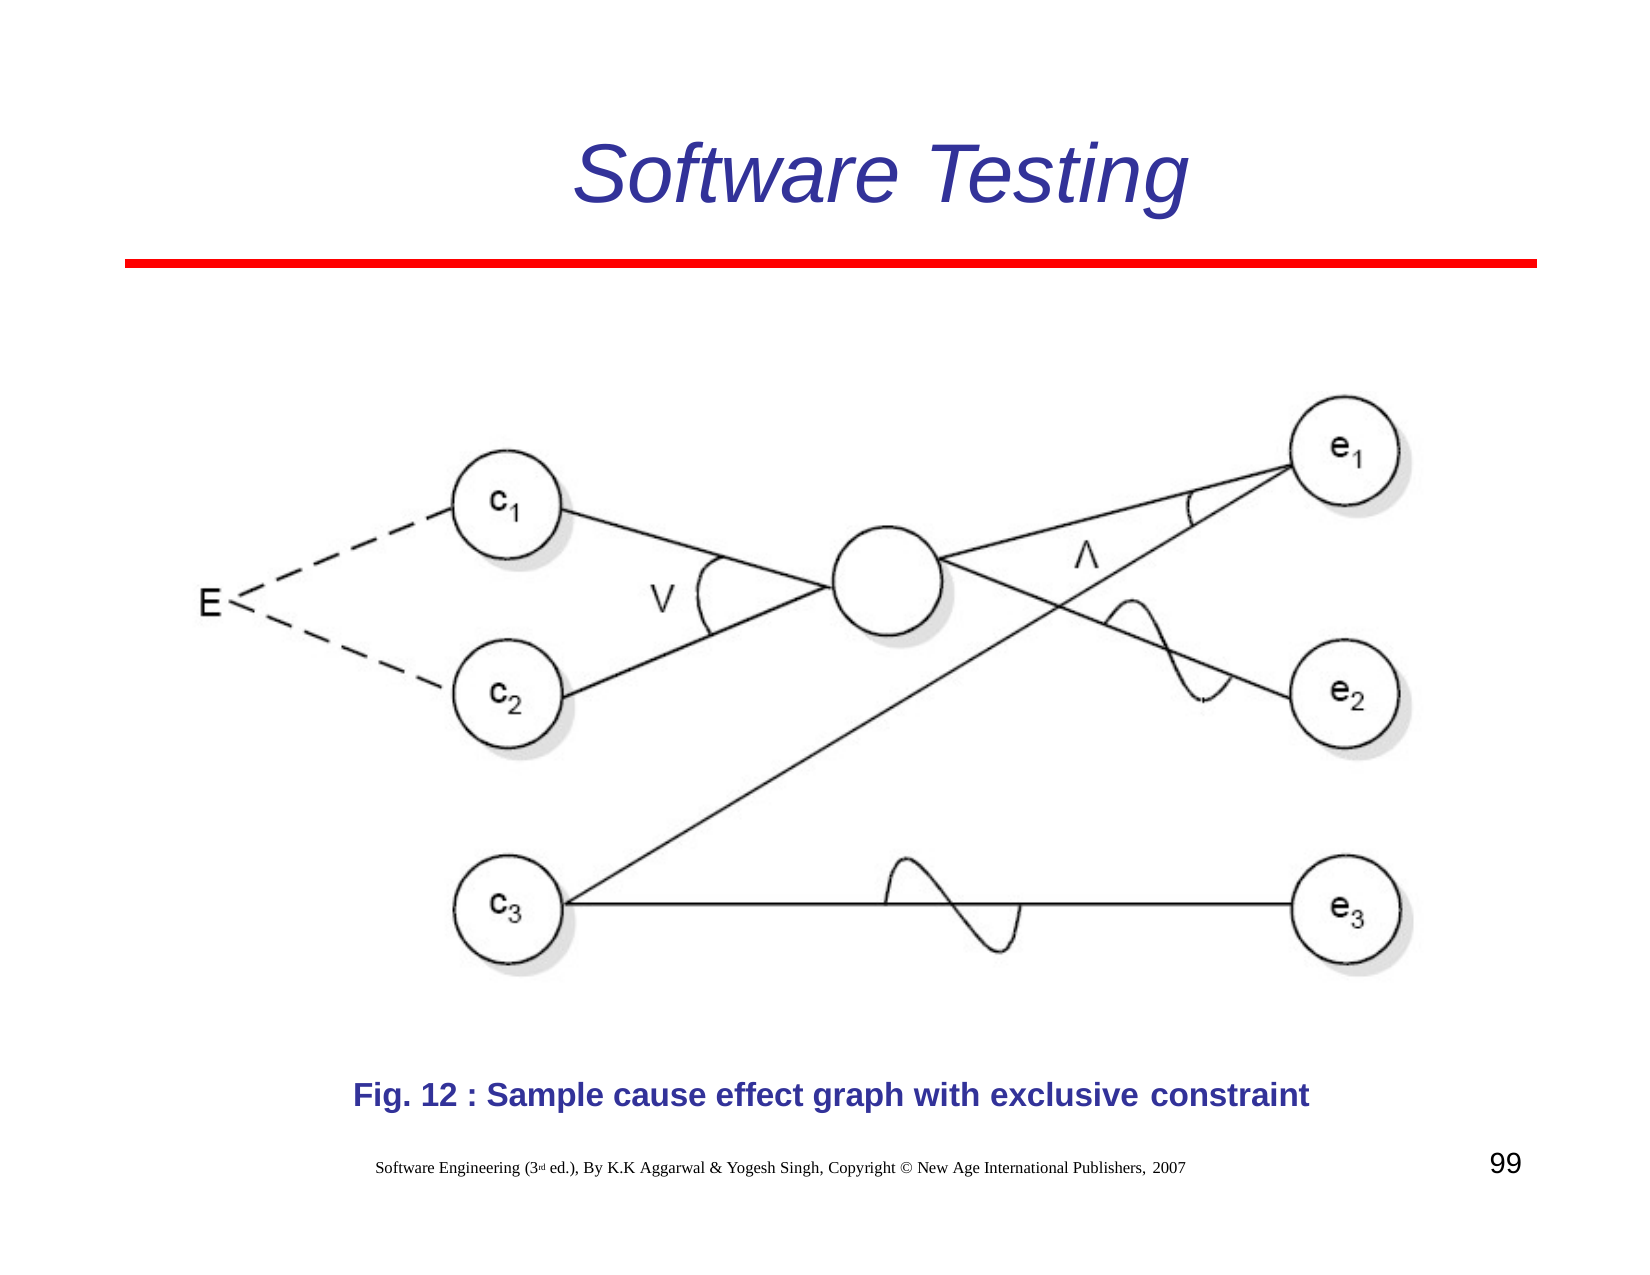

# Software Testing

Fig. 12 : Sample cause effect graph with exclusive constraint
99
Software Engineering (3rd  ed.), By K.K Aggarwal & Yogesh Singh, Copyright © New Age International Publishers, 2007